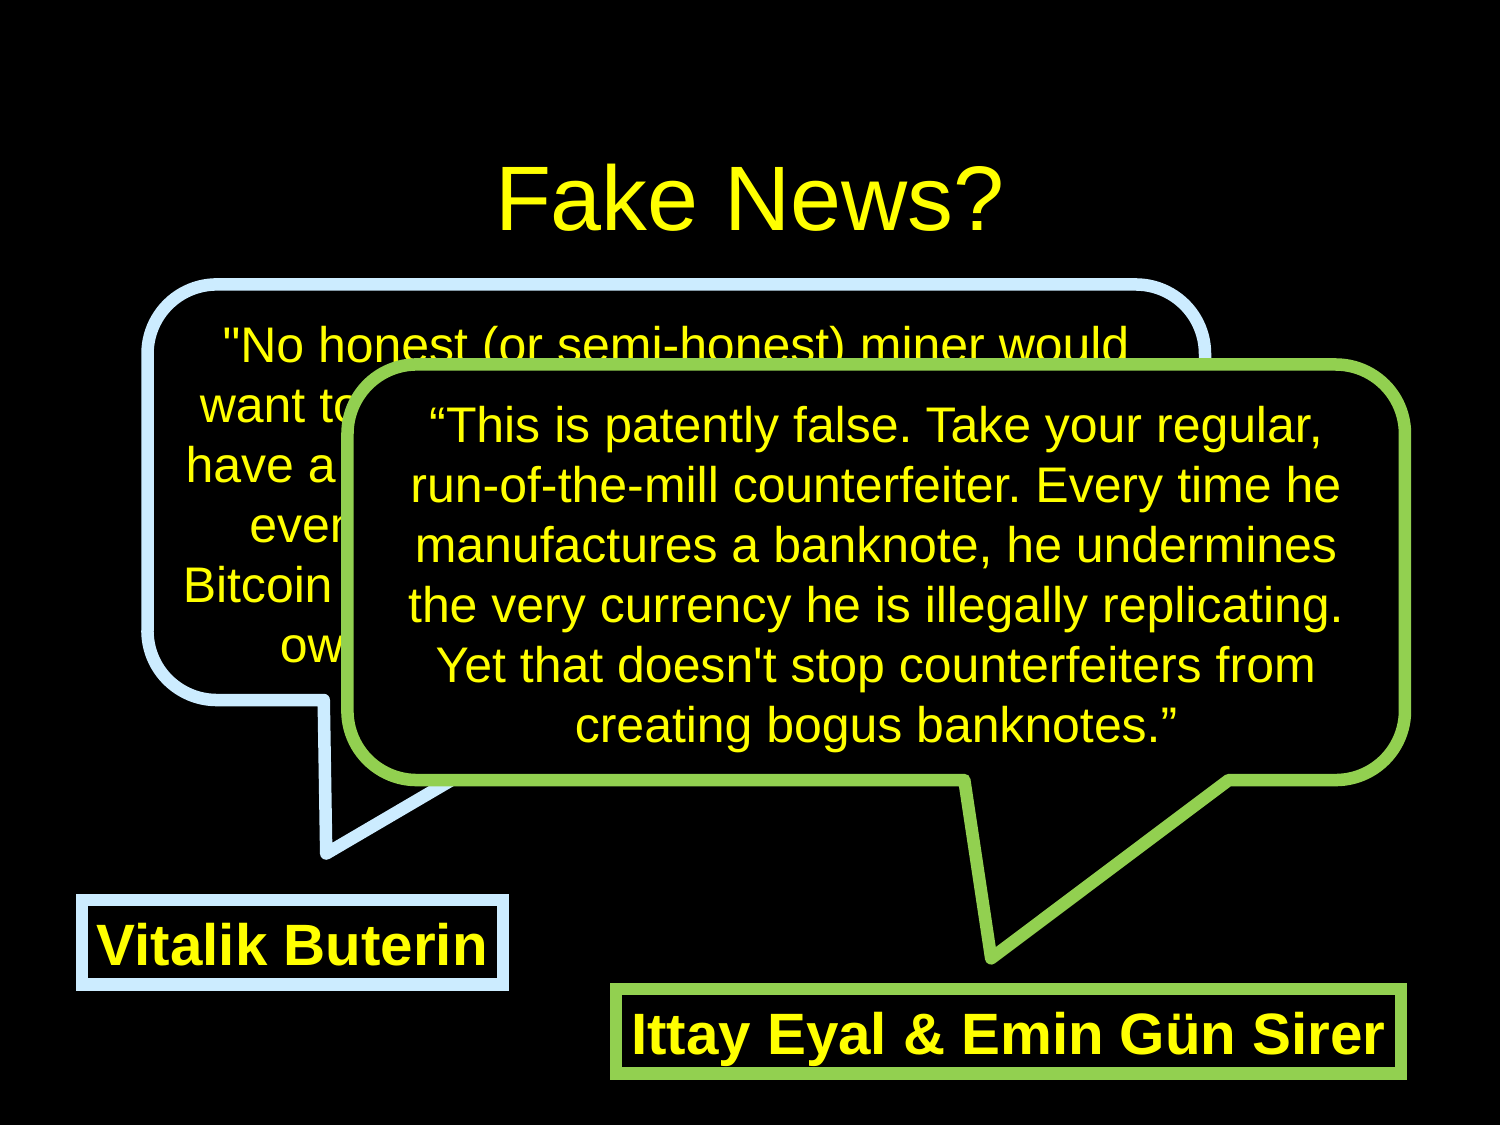

# Fake News?
"No honest (or semi-honest) miner would want to join a selfish pool… Even if they do have a small incentive to [join], they have an even greater incentive to not break the Bitcoin network to preserve the value of their own Bitcoins and mining hardware."
“This is patently false. Take your regular, run-of-the-mill counterfeiter. Every time he manufactures a banknote, he undermines the very currency he is illegally replicating. Yet that doesn't stop counterfeiters from creating bogus banknotes.”
Vitalik Buterin
Ittay Eyal & Emin Gün Sirer
52